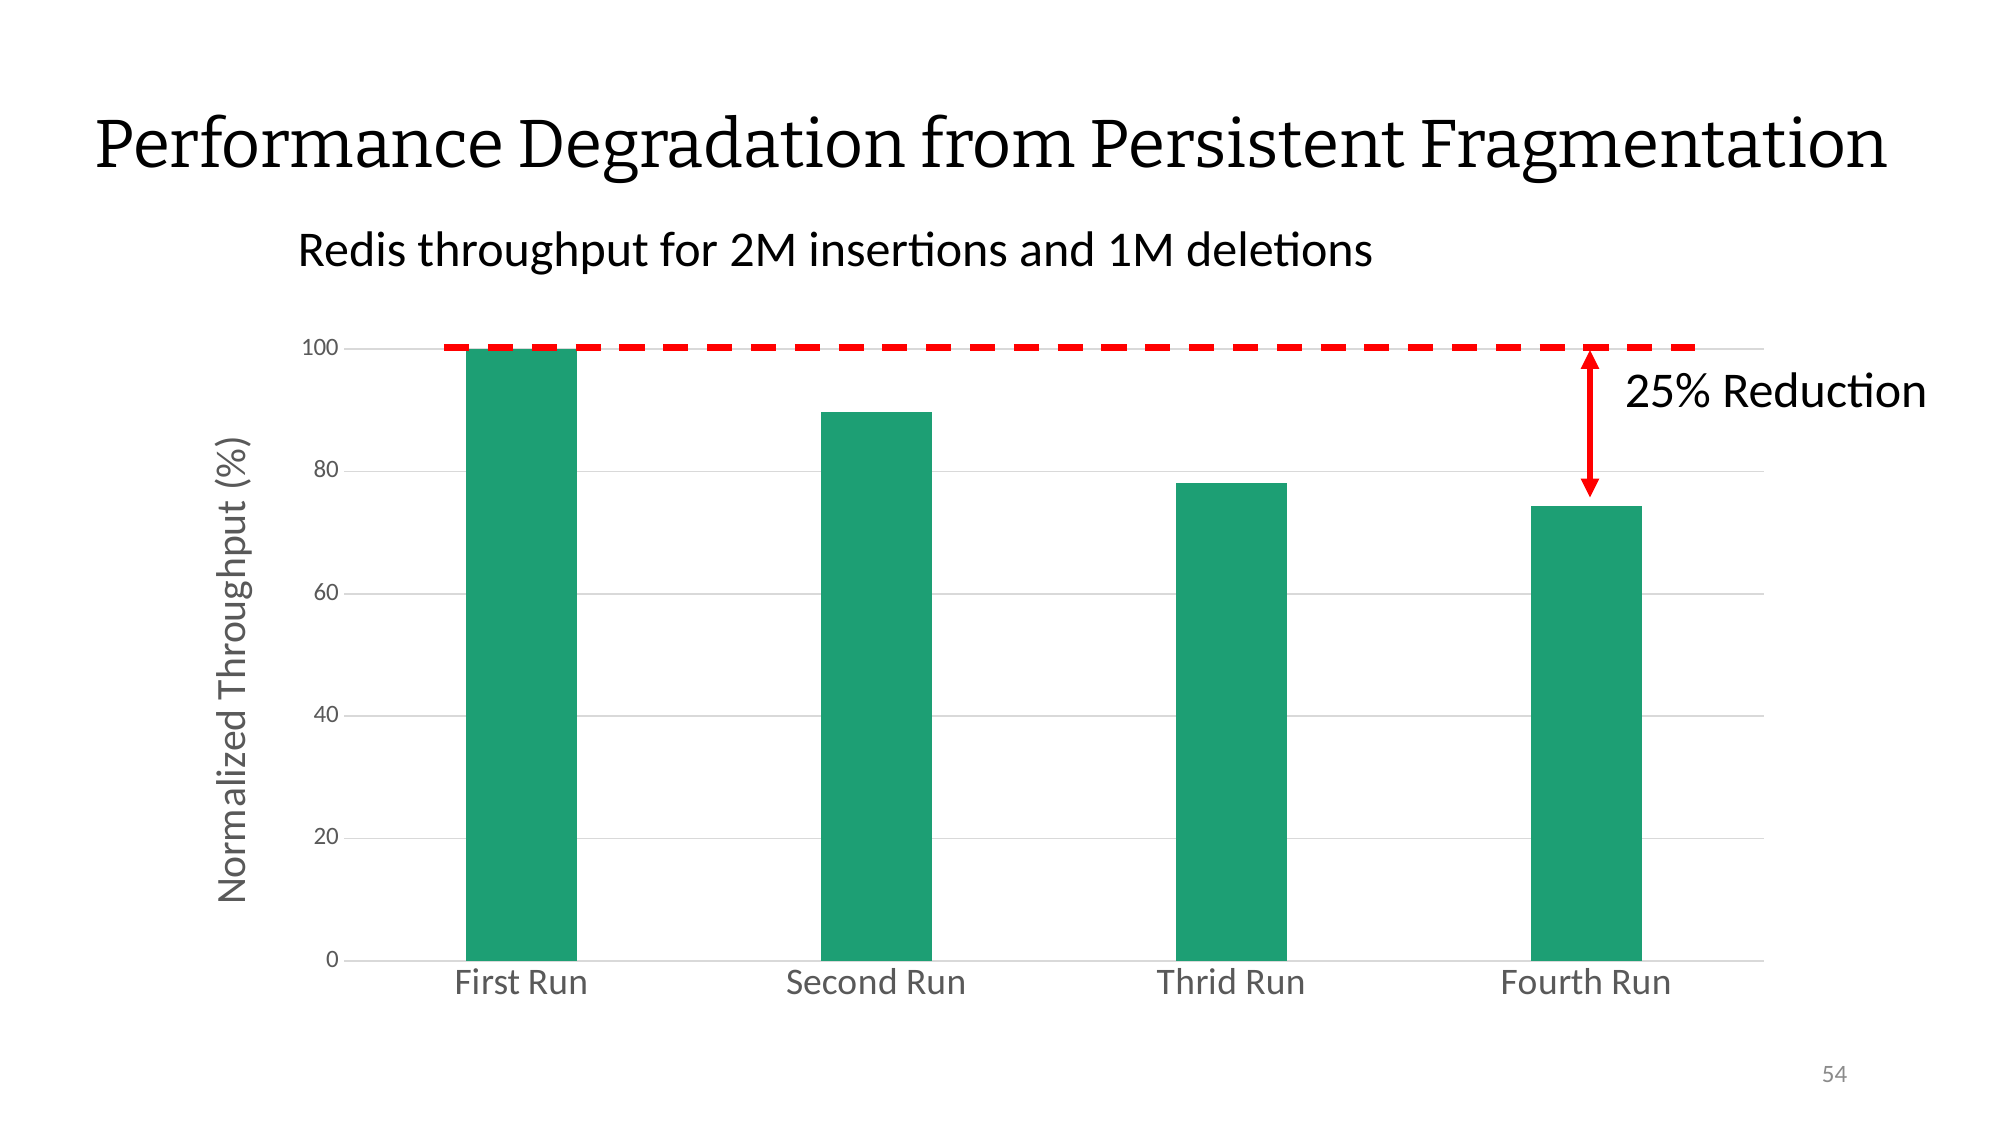

Performance Degradation from Persistent Fragmentation
Redis throughput for 2M insertions and 1M deletions

### Chart

| Category | 2MB Page |
|---|---|
| First Run | 100.0 |
| Second Run | 89.7 |
| Thrid Run | 78.1 |
| Fourth Run | 74.4 |
25% Reduction
54